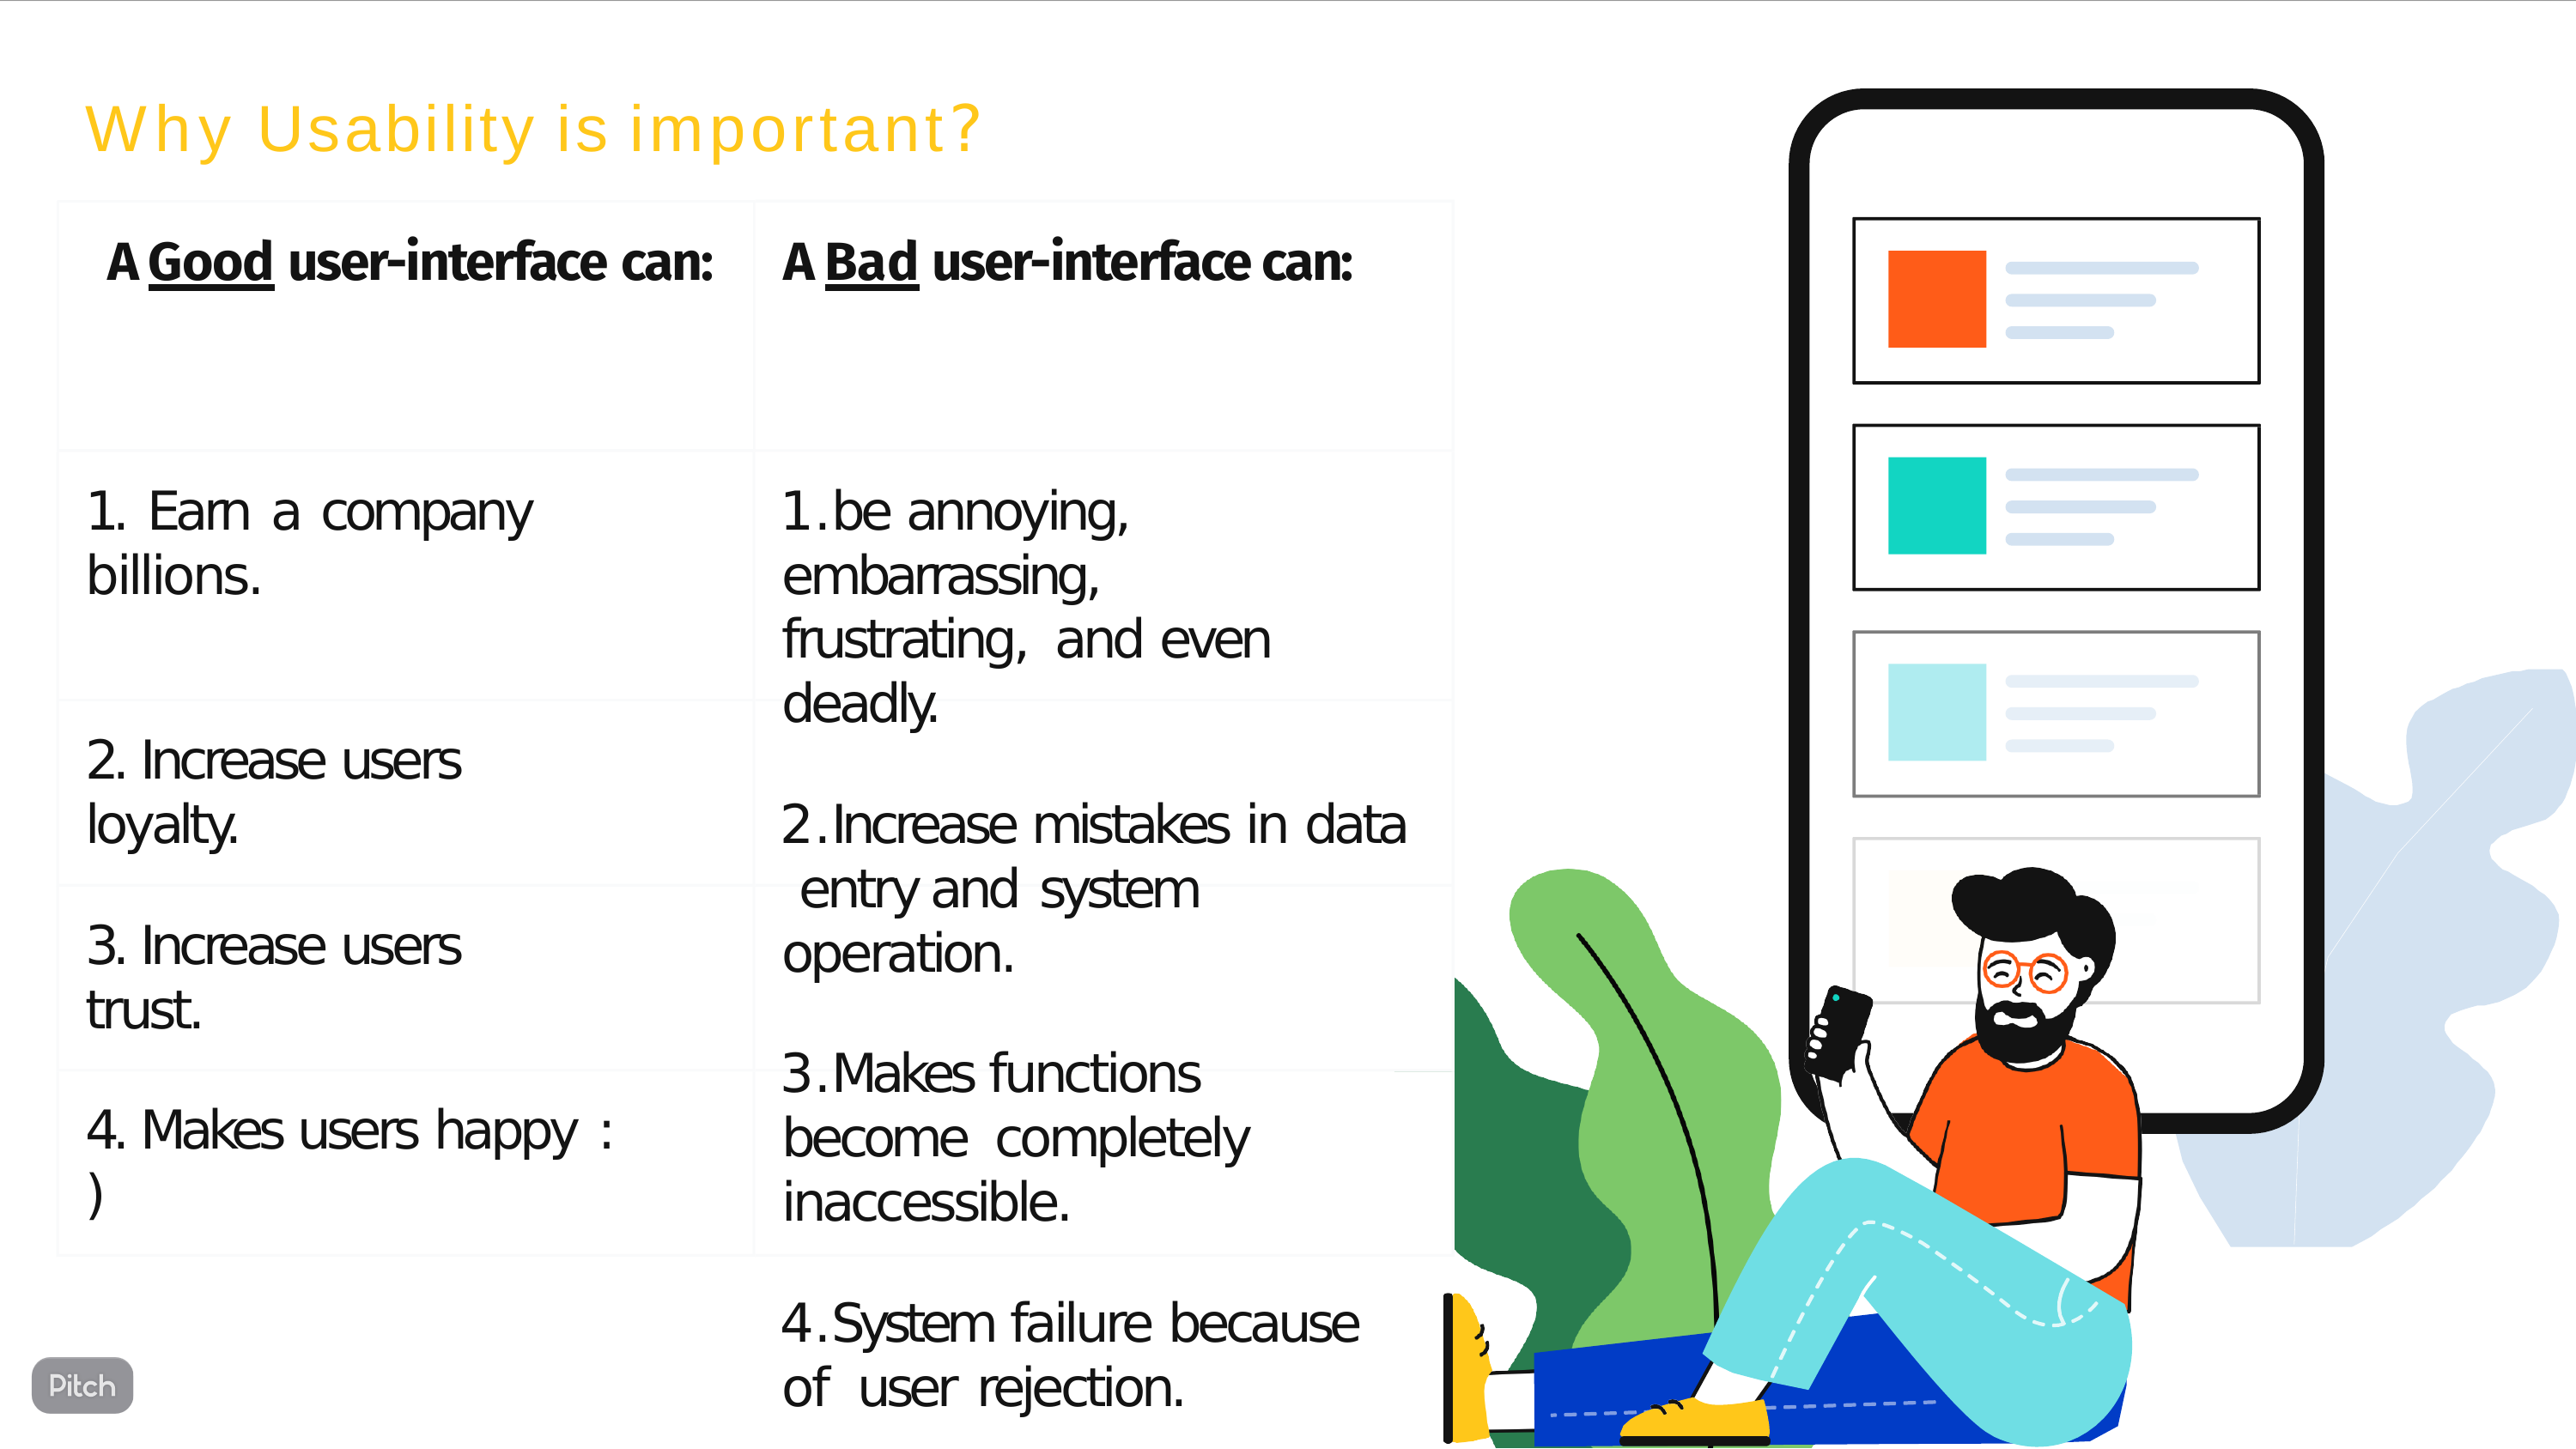

# Why Usability is important?

A Good user-interface can:	A Bad user-interface can:

1. Earn a company billions.
be annoying,  embarrassing, frustrating,  and even deadly.
Increase mistakes in data  entry and system operation.
Makes functions become  completely inaccessible.
System failure because of  user rejection.

2. Increase users  loyalty.

3. Increase users  trust.

4. Makes users happy : )